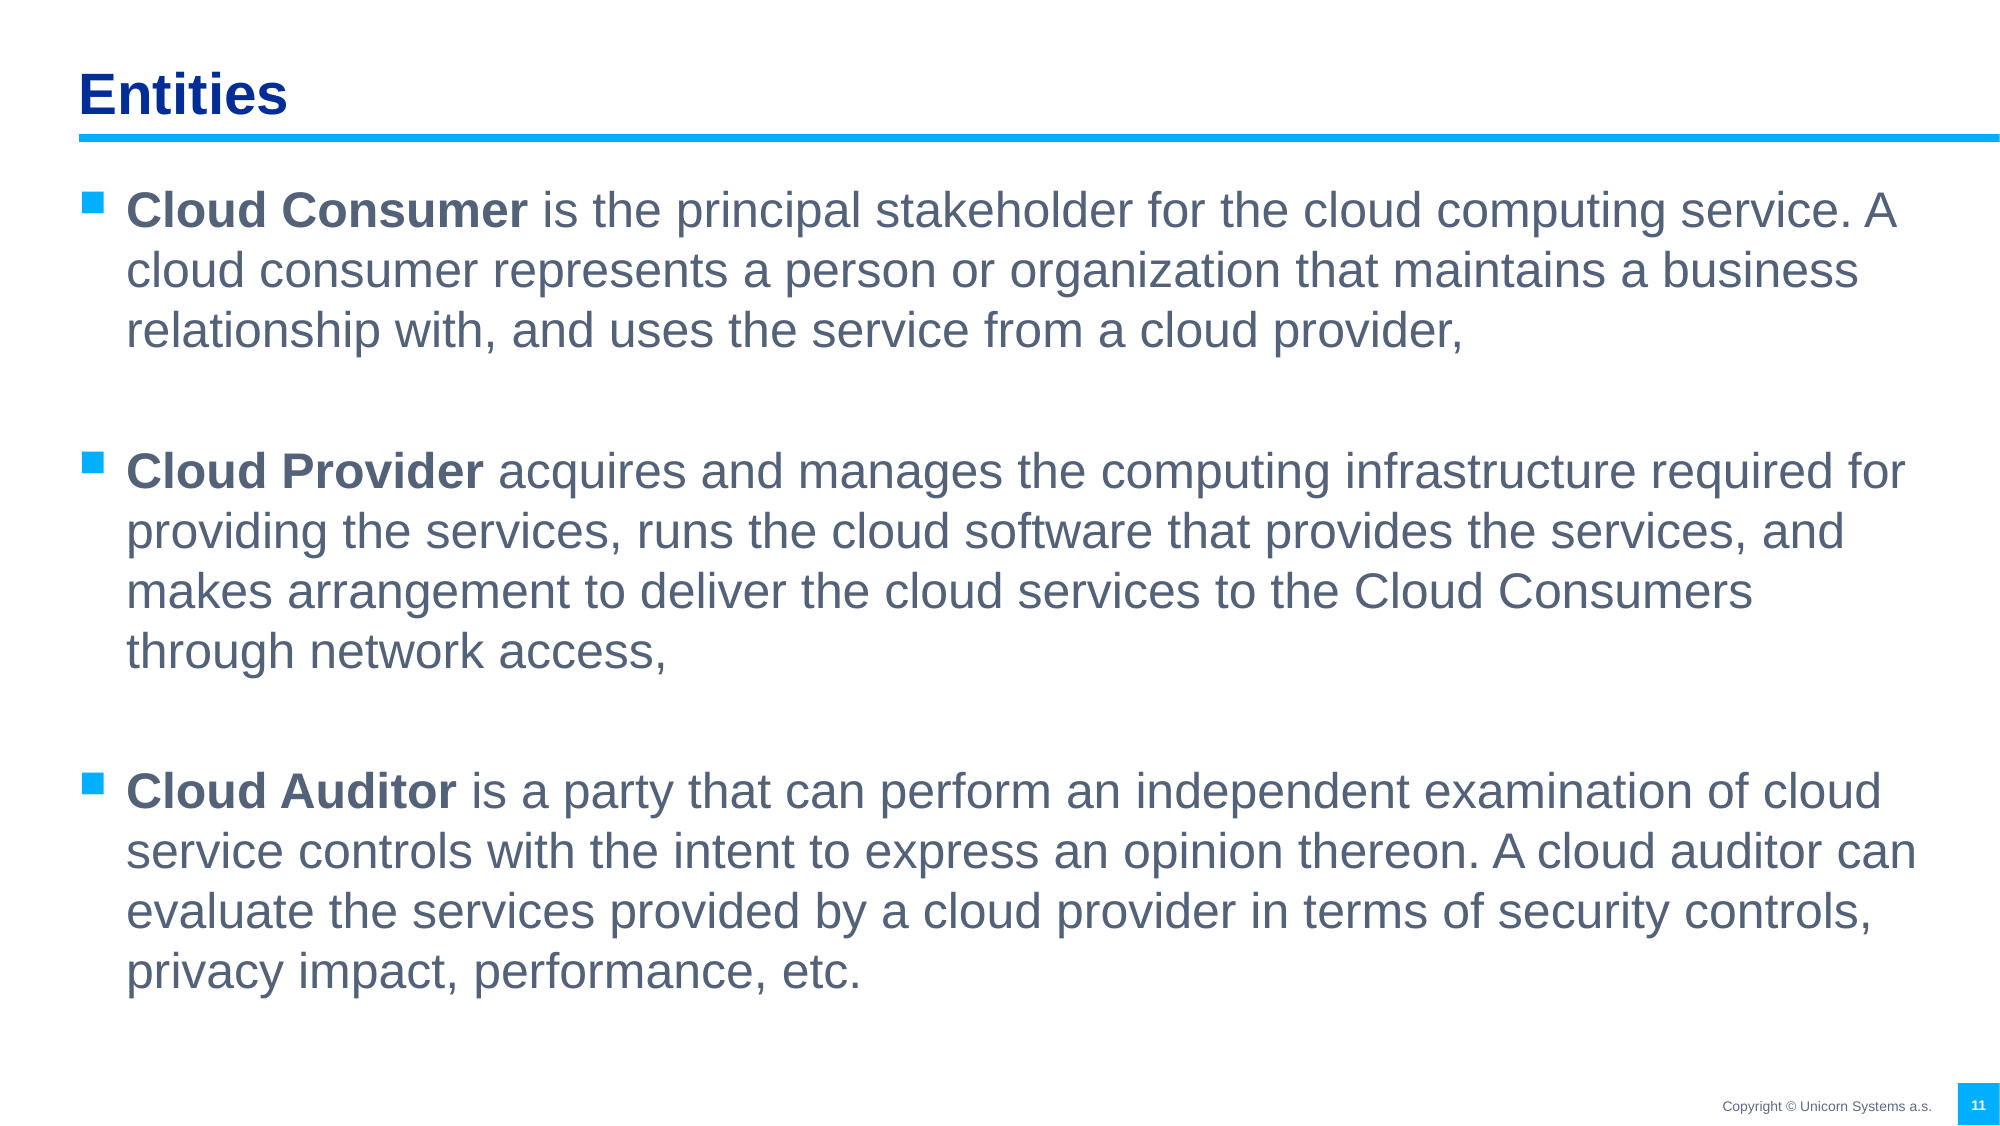

# Entities
Cloud Consumer is the principal stakeholder for the cloud computing service. A cloud consumer represents a person or organization that maintains a business relationship with, and uses the service from a cloud provider,

Cloud Provider acquires and manages the computing infrastructure required for providing the services, runs the cloud software that provides the services, and makes arrangement to deliver the cloud services to the Cloud Consumers through network access,

Cloud Auditor is a party that can perform an independent examination of cloud service controls with the intent to express an opinion thereon. A cloud auditor can evaluate the services provided by a cloud provider in terms of security controls, privacy impact, performance, etc.
11
Copyright © Unicorn Systems a.s.